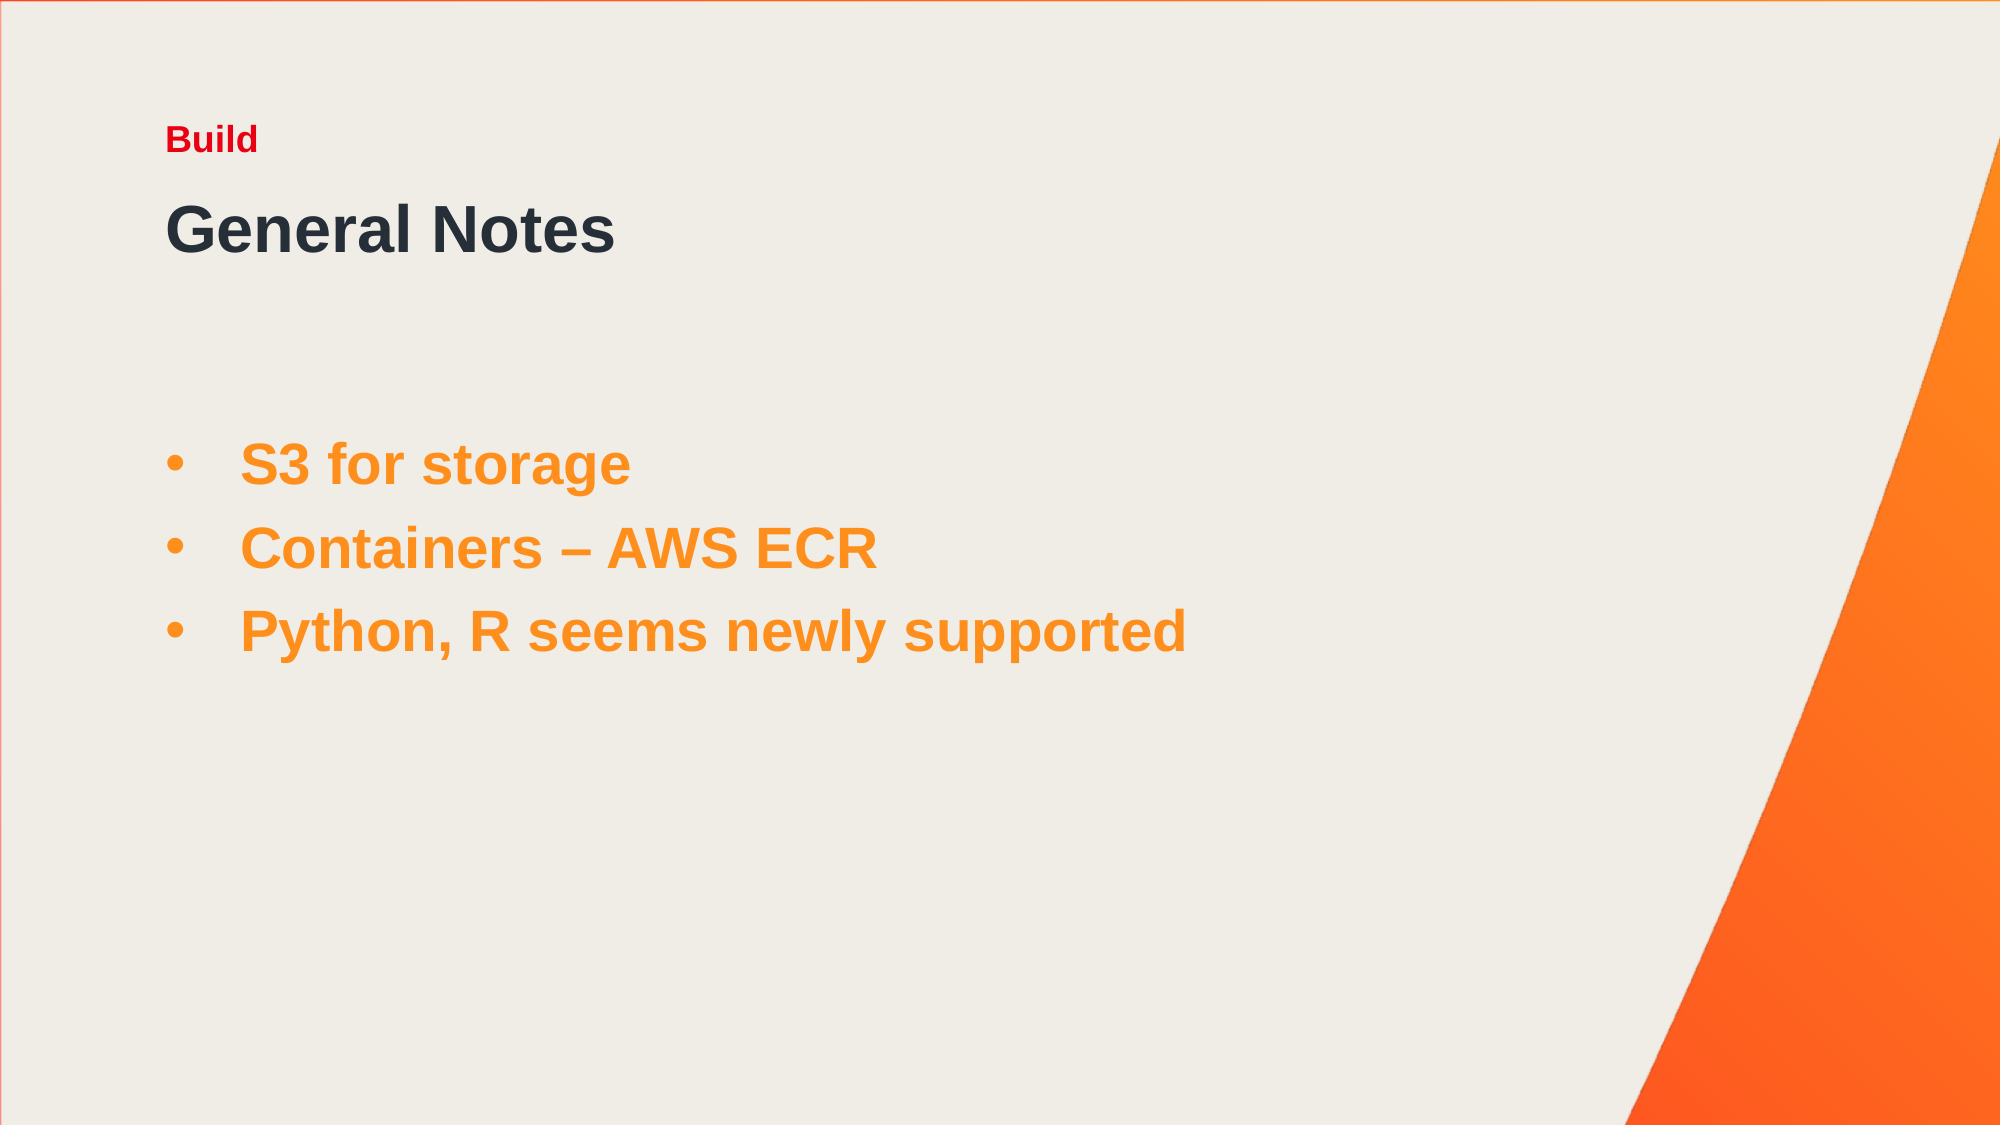

Build
# General Notes

S3 for storage
Containers – AWS ECR
Python, R seems newly supported